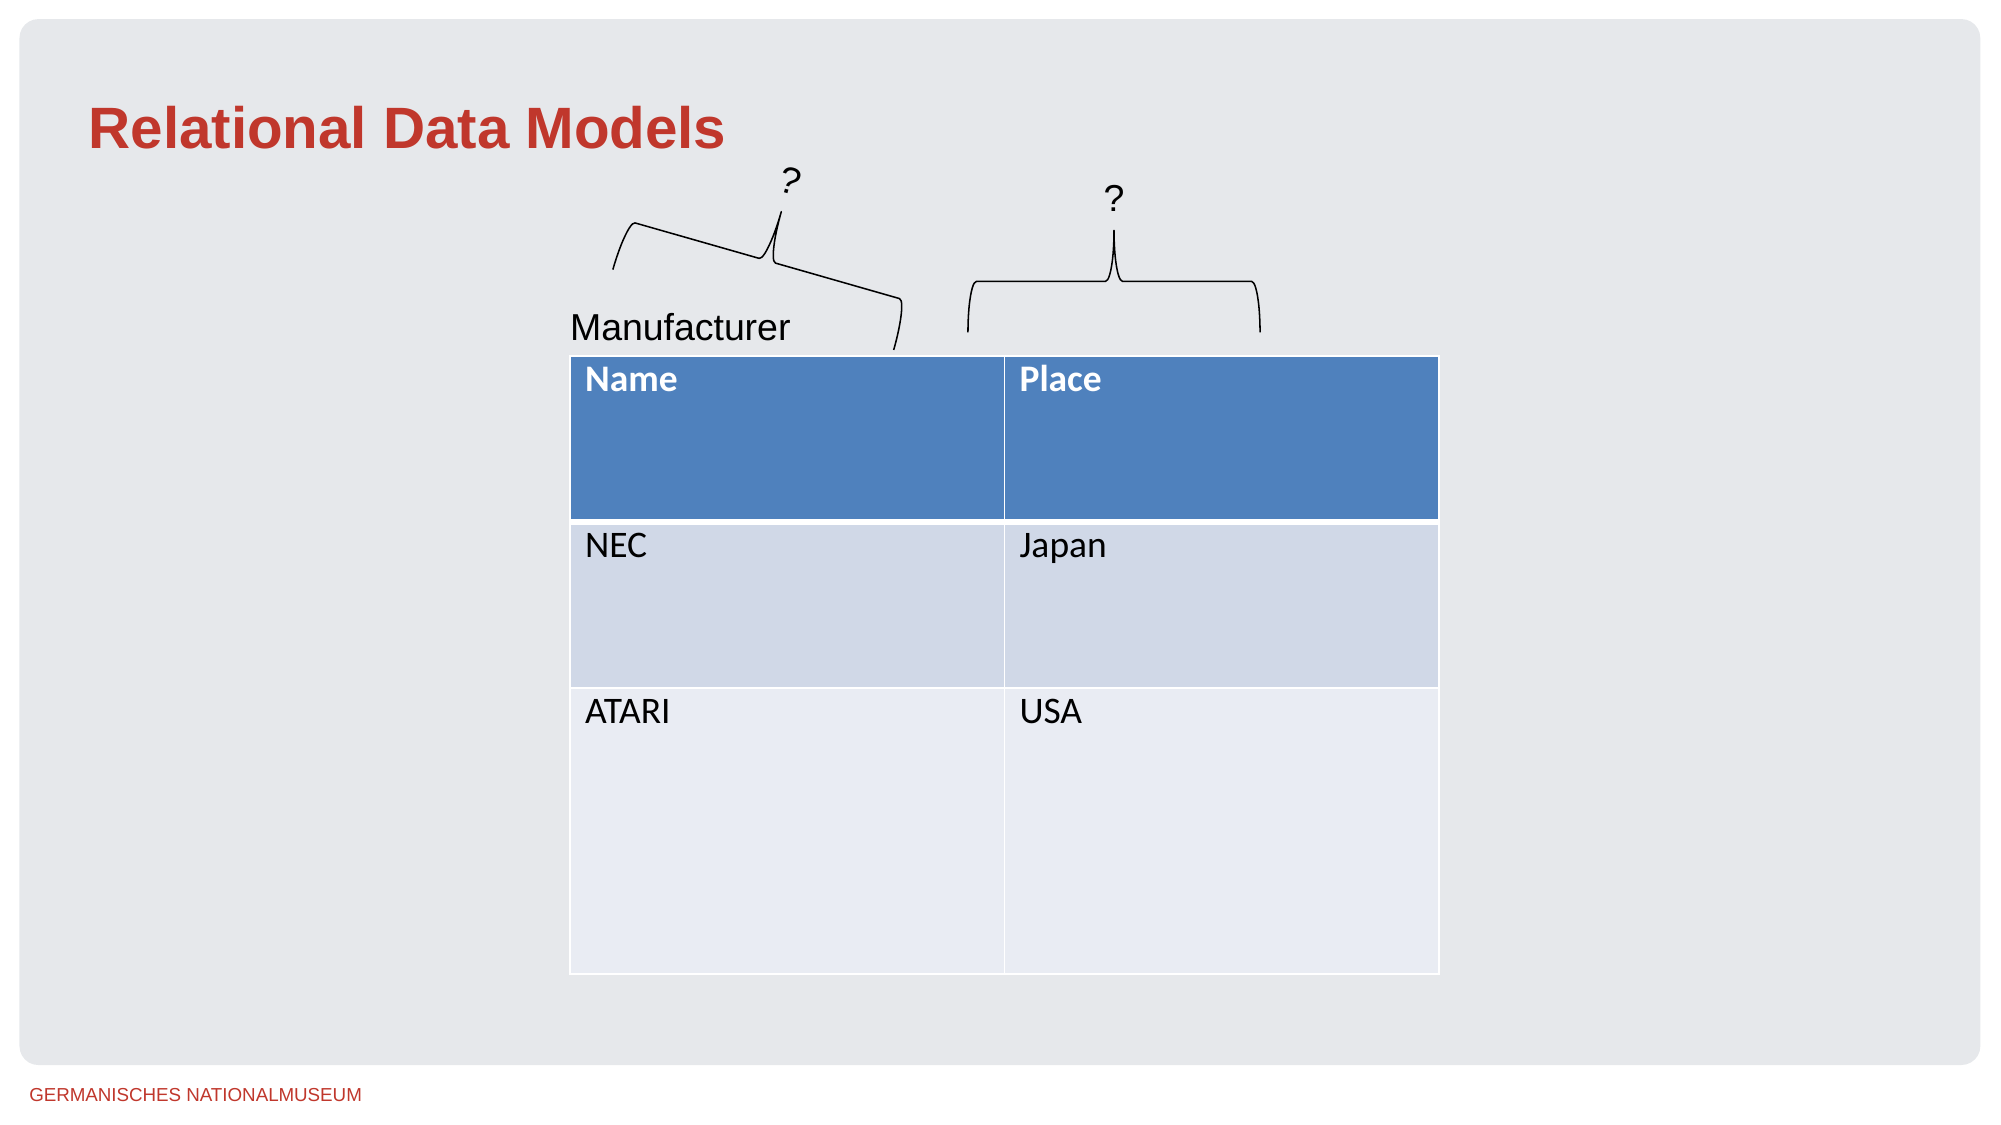

# Relational Data Models

?

?
Manufacturer
| Name | Place |
| --- | --- |
| NEC | Japan |
| ATARI | USA |